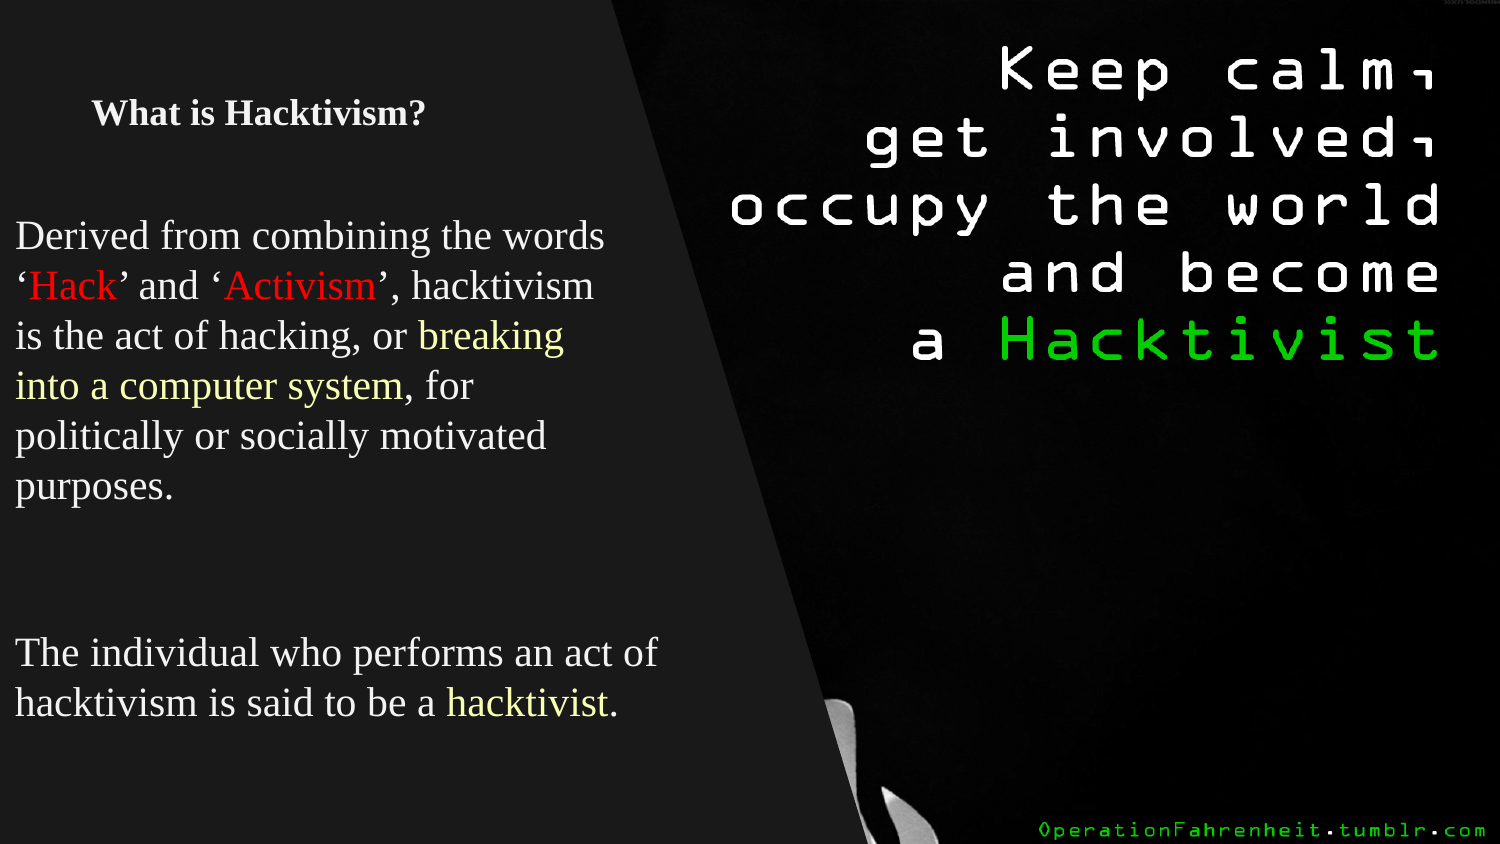

# What is Hacktivism?
Derived from combining the words ‘Hack’ and ‘Activism’, hacktivism is the act of hacking, or breaking into a computer system, for politically or socially motivated purposes.
The individual who performs an act of hacktivism is said to be a hacktivist.